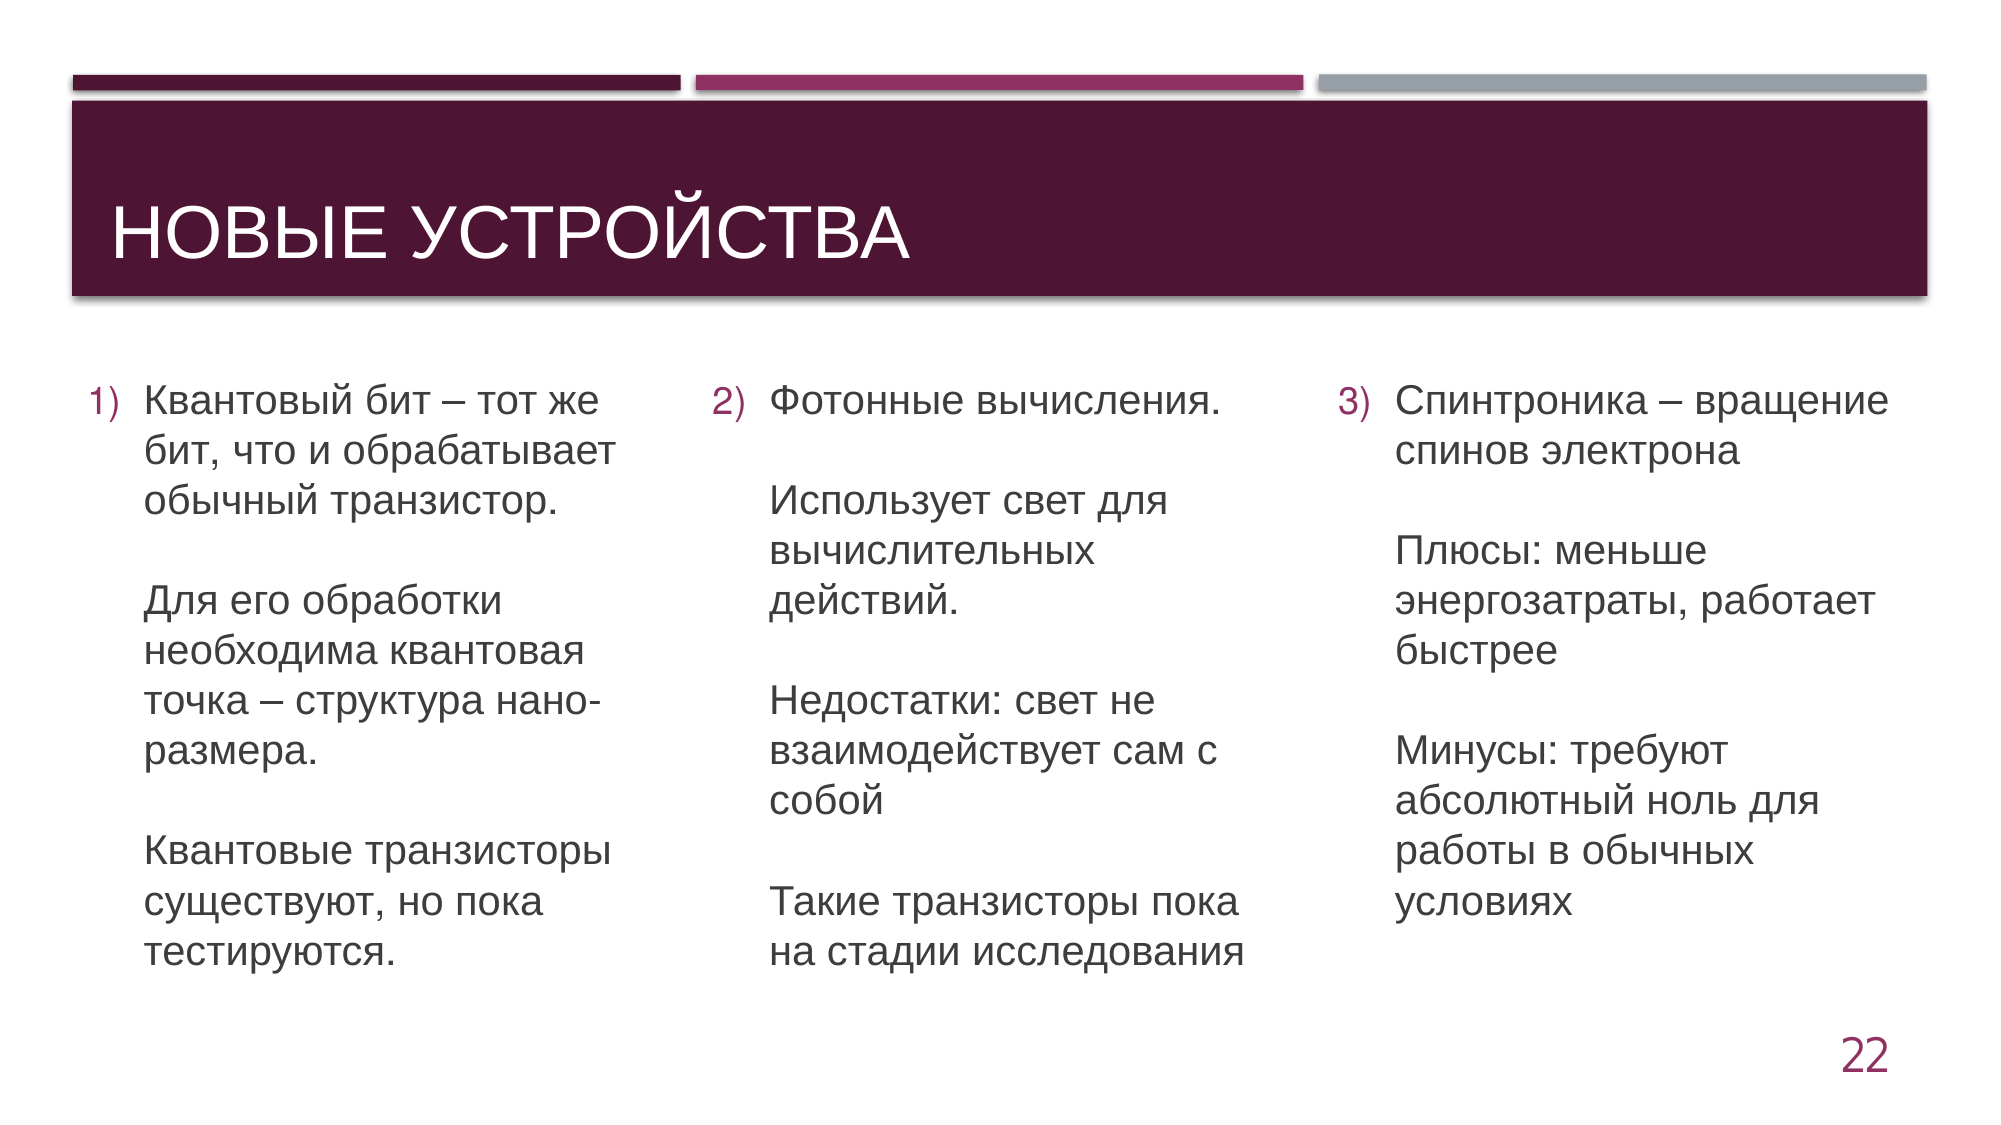

# Новые устройства
Квантовый бит – тот же бит, что и обрабатывает обычный транзистор.
Для его обработки необходима квантовая точка – структура нано-размера.
Квантовые транзисторы существуют, но пока тестируются.
Фотонные вычисления.
Использует свет для вычислительных действий.
Недостатки: свет не взаимодействует сам с собой
Такие транзисторы пока на стадии исследования
Спинтроника – вращение спинов электрона
Плюсы: меньше энергозатраты, работает быстрее
Минусы: требуют абсолютный ноль для работы в обычных условиях
22